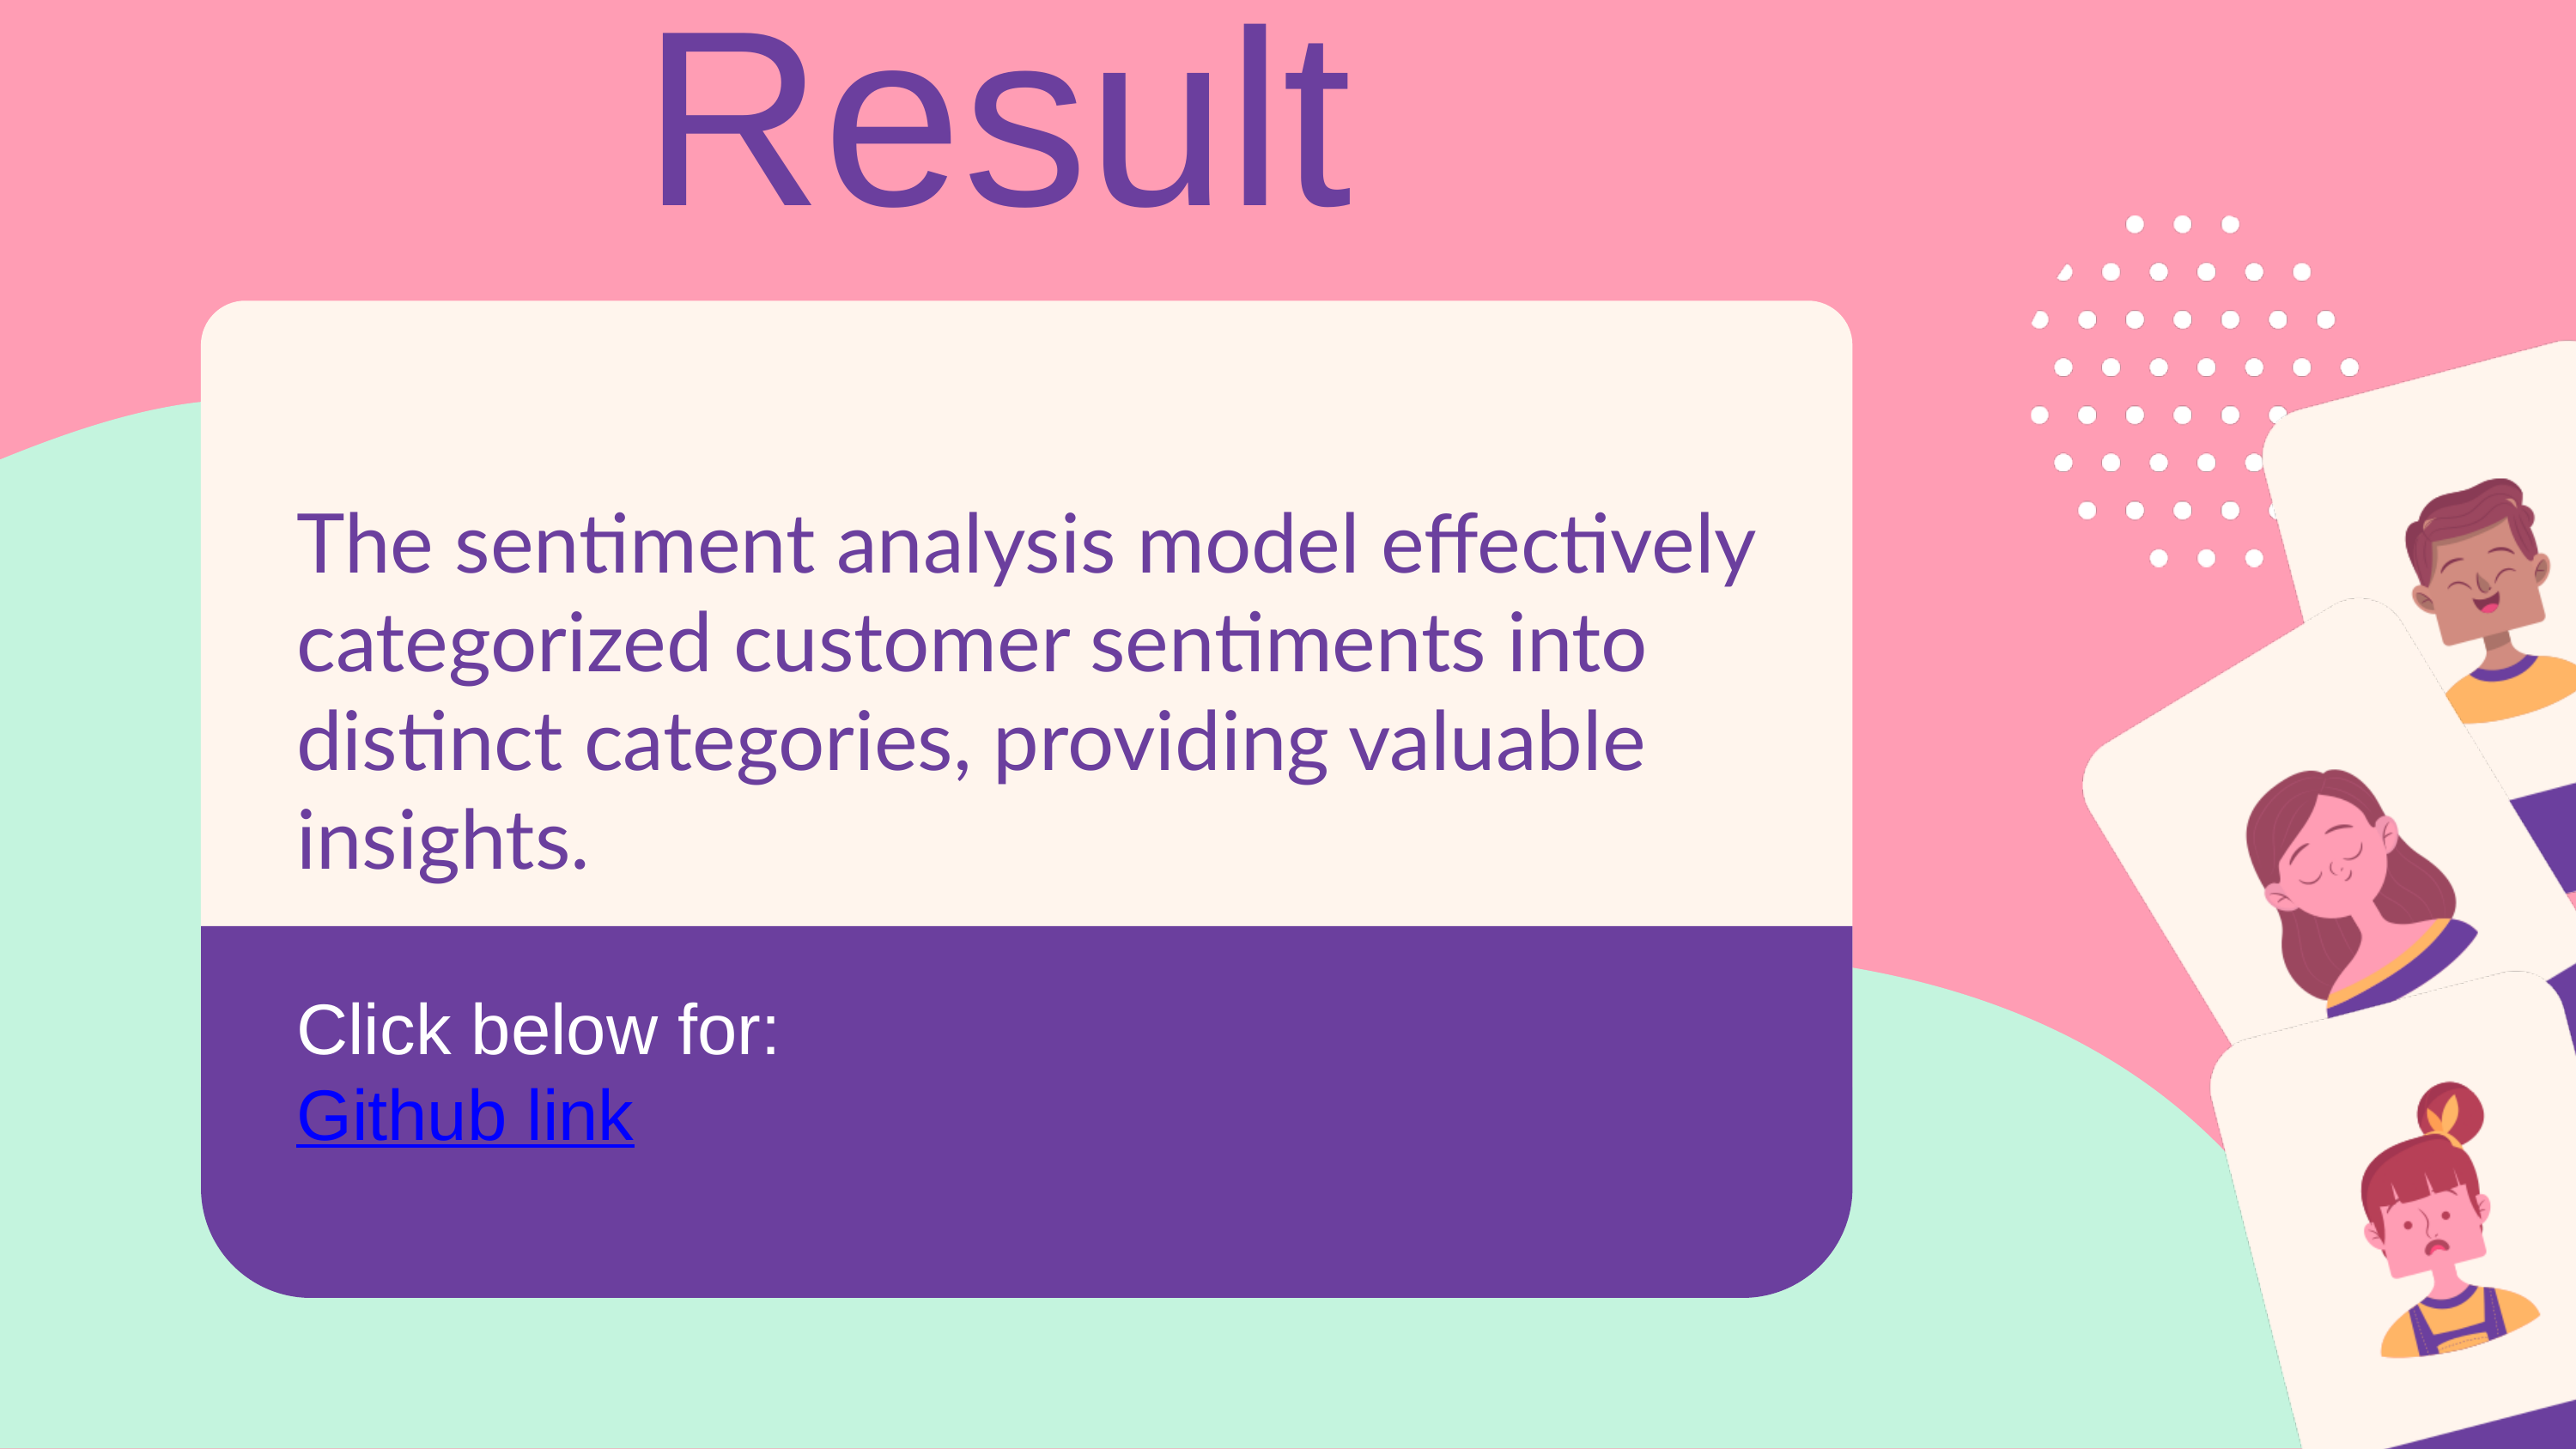

Result

The sentiment analysis model effectively categorized customer sentiments into distinct categories, providing valuable insights.

Click below for:
Github link